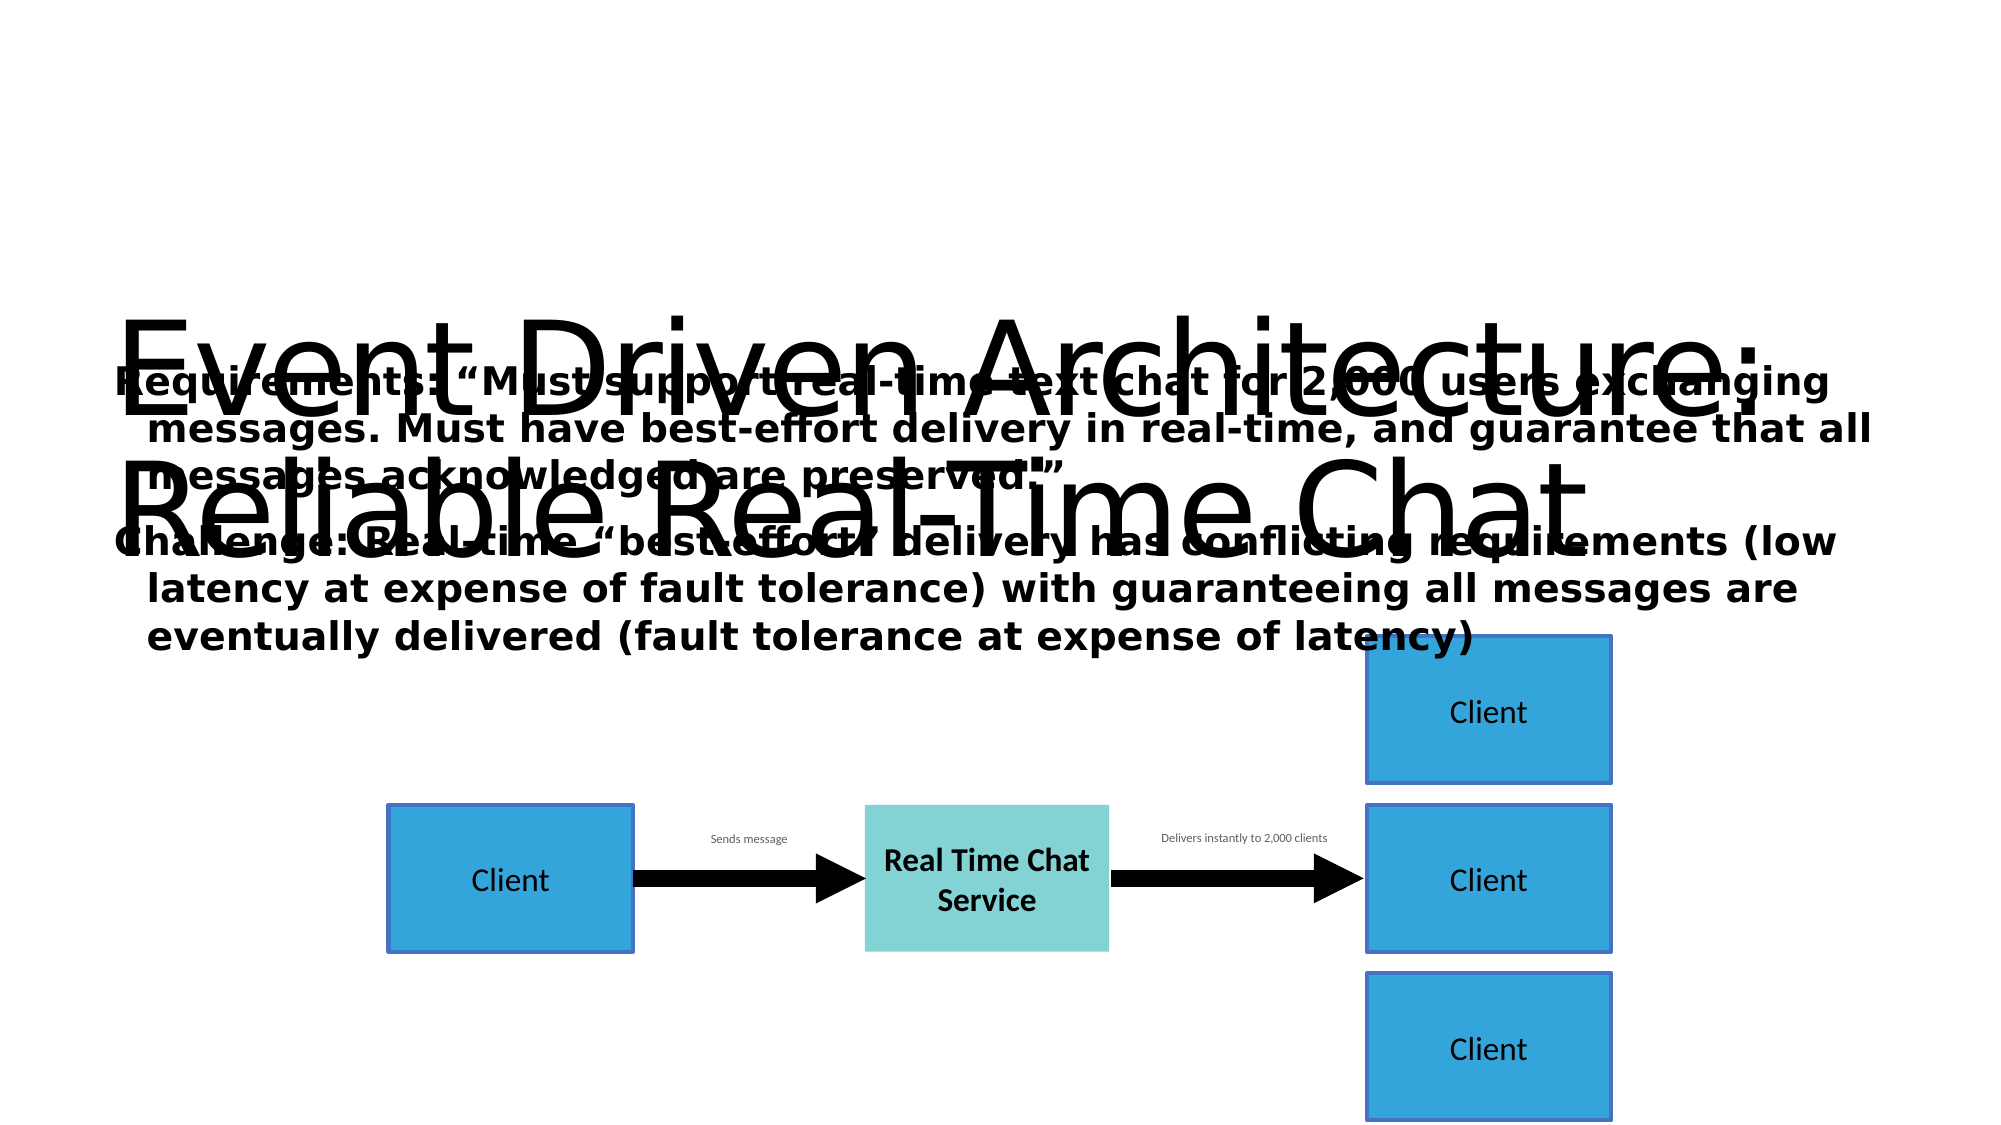

# Event Driven Architecture: Reliable Real-Time Chat
Requirements: “Must support real-time text chat for 2,000 users exchanging messages. Must have best-effort delivery in real-time, and guarantee that all messages acknowledged are preserved.”
Challenge: Real-time “best-effort” delivery has conflicting requirements (low latency at expense of fault tolerance) with guaranteeing all messages are eventually delivered (fault tolerance at expense of latency)
Client
Client
Real Time Chat Service
Client
Delivers instantly to 2,000 clients
Sends message

Client